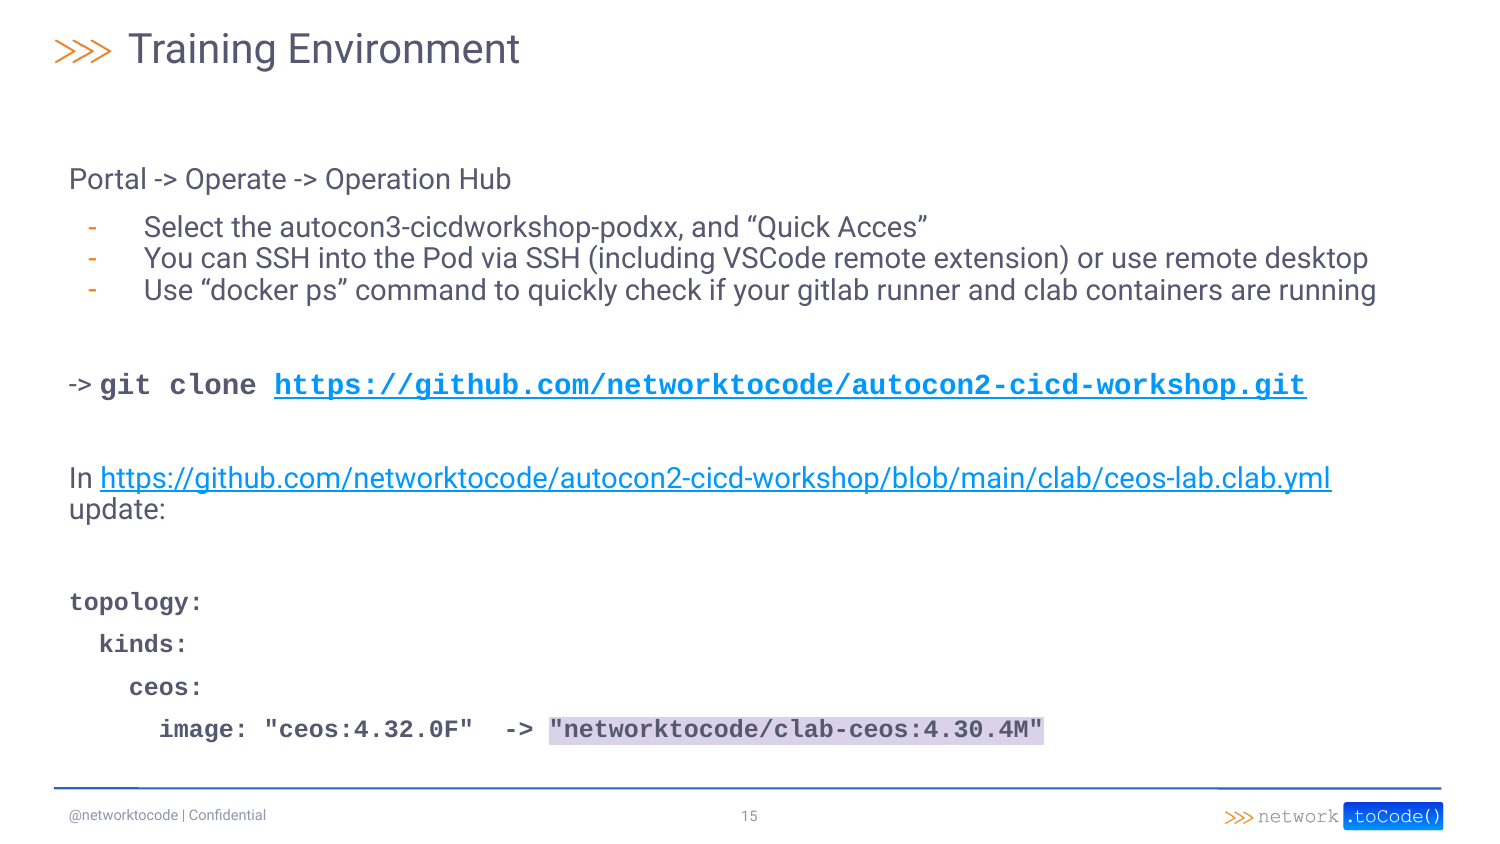

# Training Environment

Portal -> Operate -> Operation Hub
Select the autocon3-cicdworkshop-podxx, and “Quick Acces”
You can SSH into the Pod via SSH (including VSCode remote extension) or use remote desktop
Use “docker ps” command to quickly check if your gitlab runner and clab containers are running

-> git clone https://github.com/networktocode/autocon2-cicd-workshop.git

In https://github.com/networktocode/autocon2-cicd-workshop/blob/main/clab/ceos-lab.clab.yml update:

topology:
  kinds:
    ceos:
      image: "ceos:4.32.0F"  -> "networktocode/clab-ceos:4.30.4M"